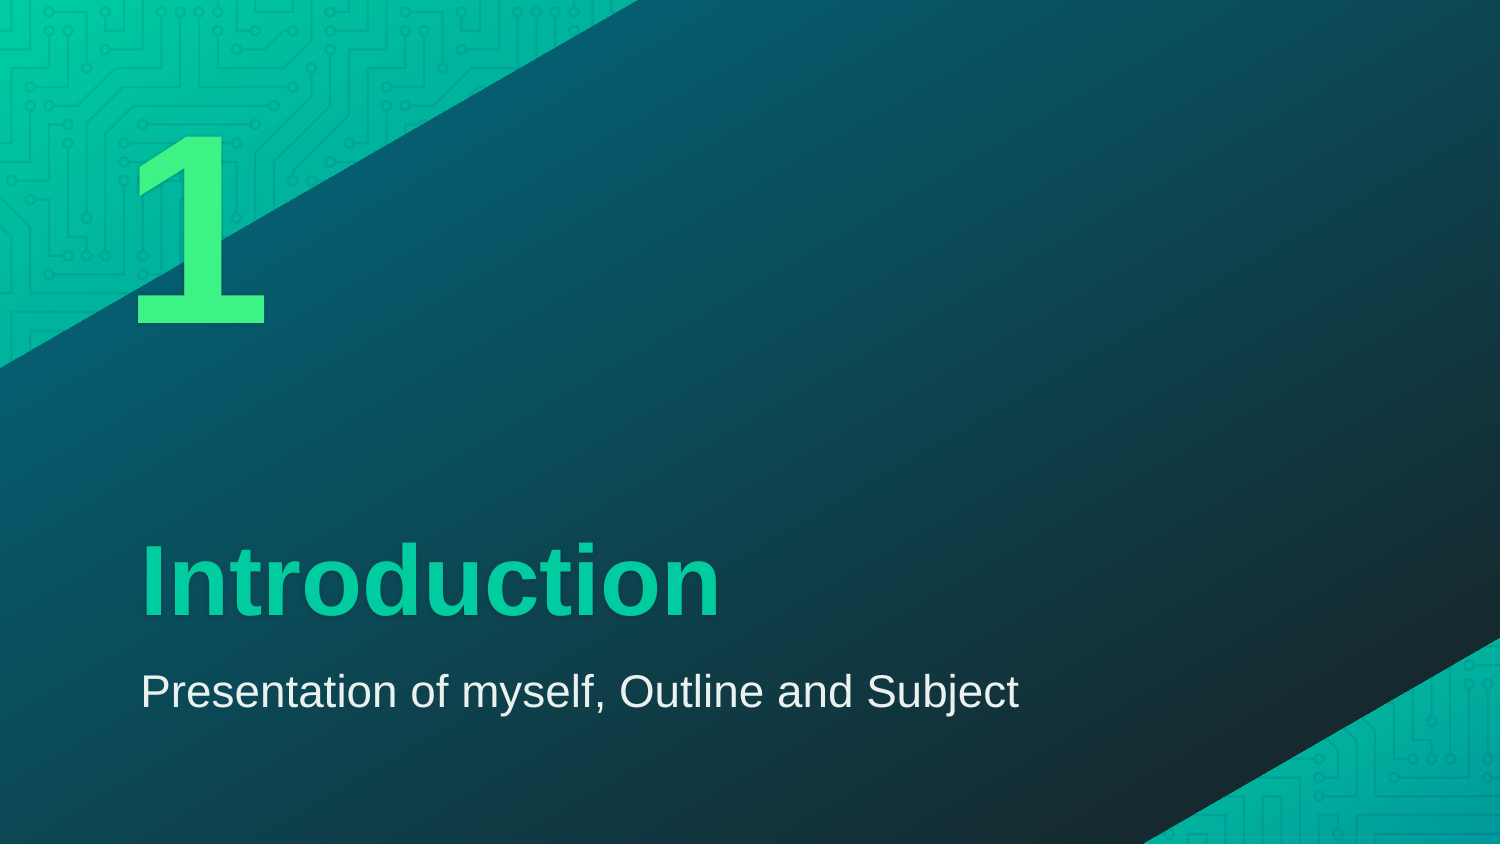

1
# Introduction
Presentation of myself, Outline and Subject